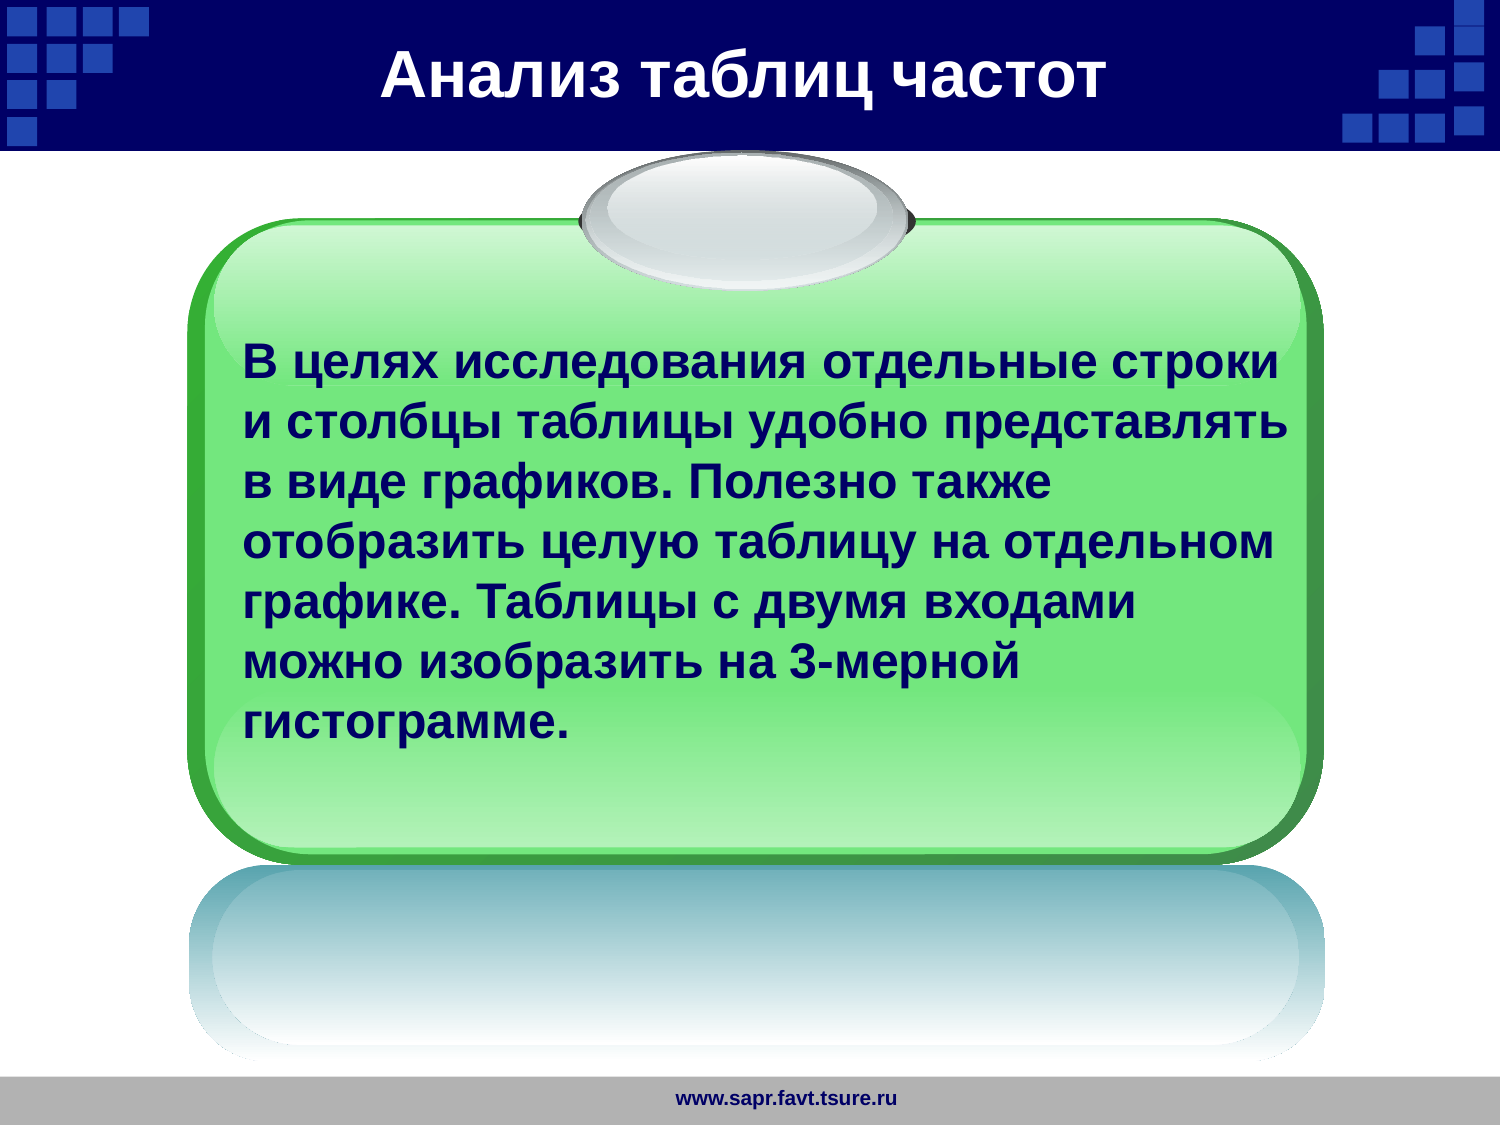

Анализ таблиц частот

В целях исследования отдельные строки и столбцы таблицы удобно представлять в виде графиков. Полезно также отобразить целую таблицу на отдельном графике. Таблицы с двумя входами можно изобразить на 3-мерной гистограмме.

www.sapr.favt.tsure.ru